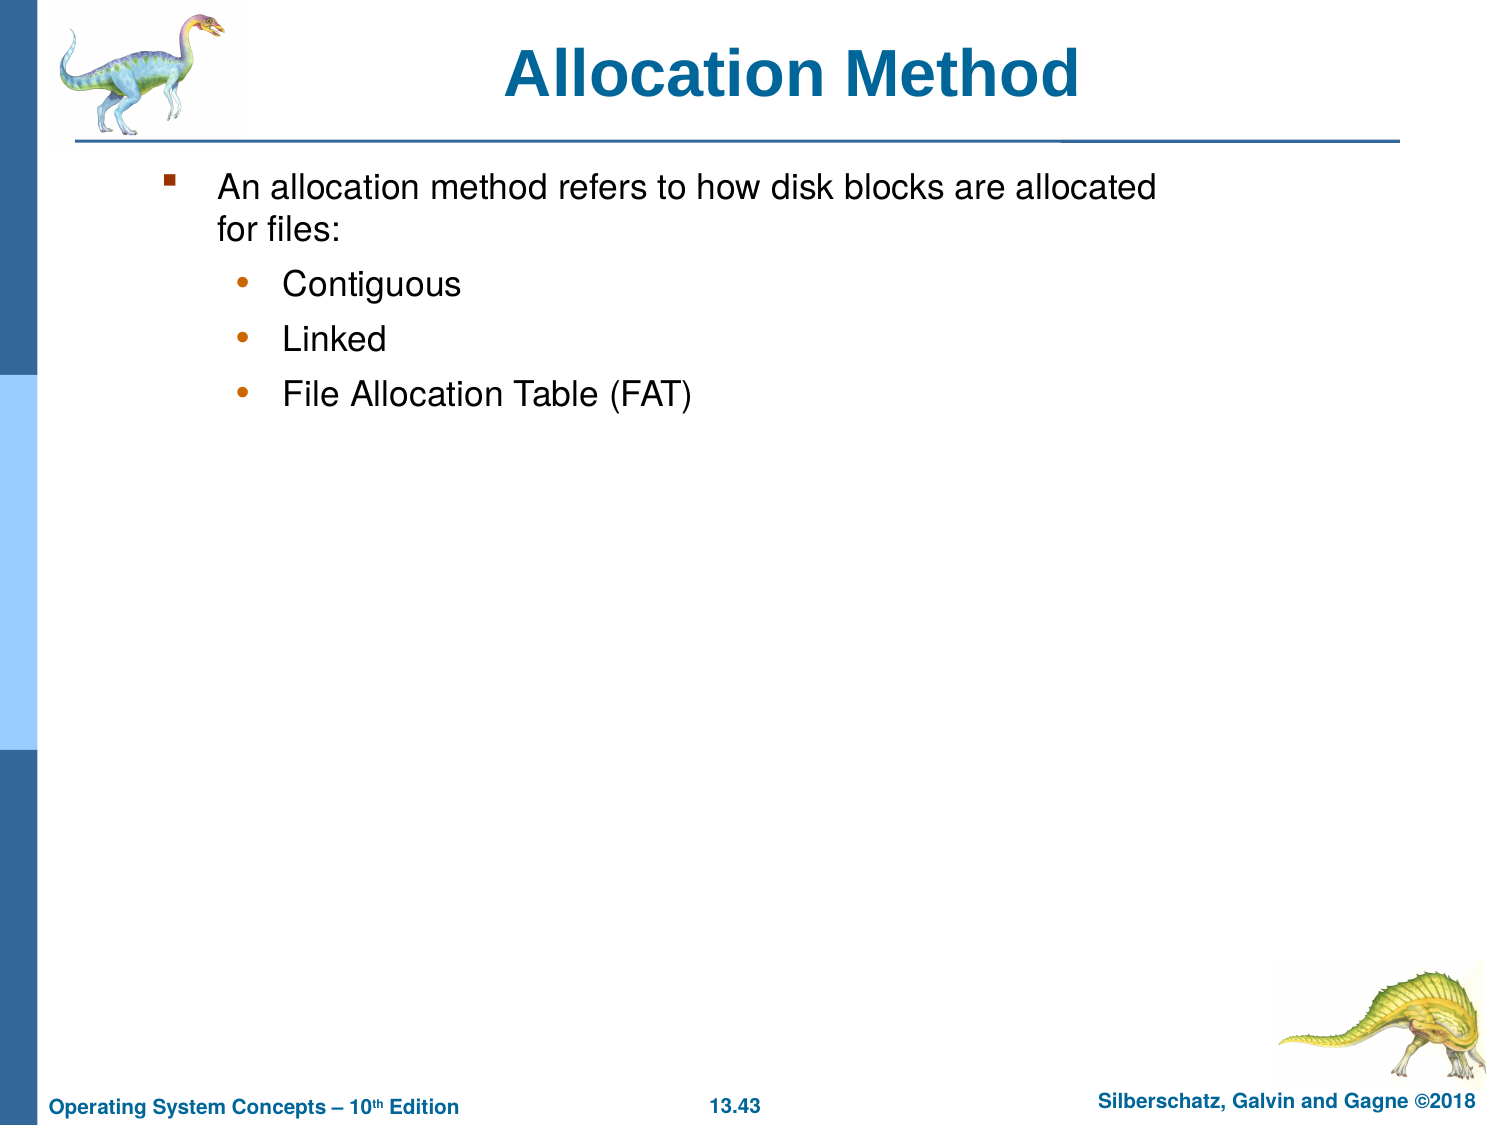

# Allocation Method
An allocation method refers to how disk blocks are allocated for files:
Contiguous
Linked
File Allocation Table (FAT)